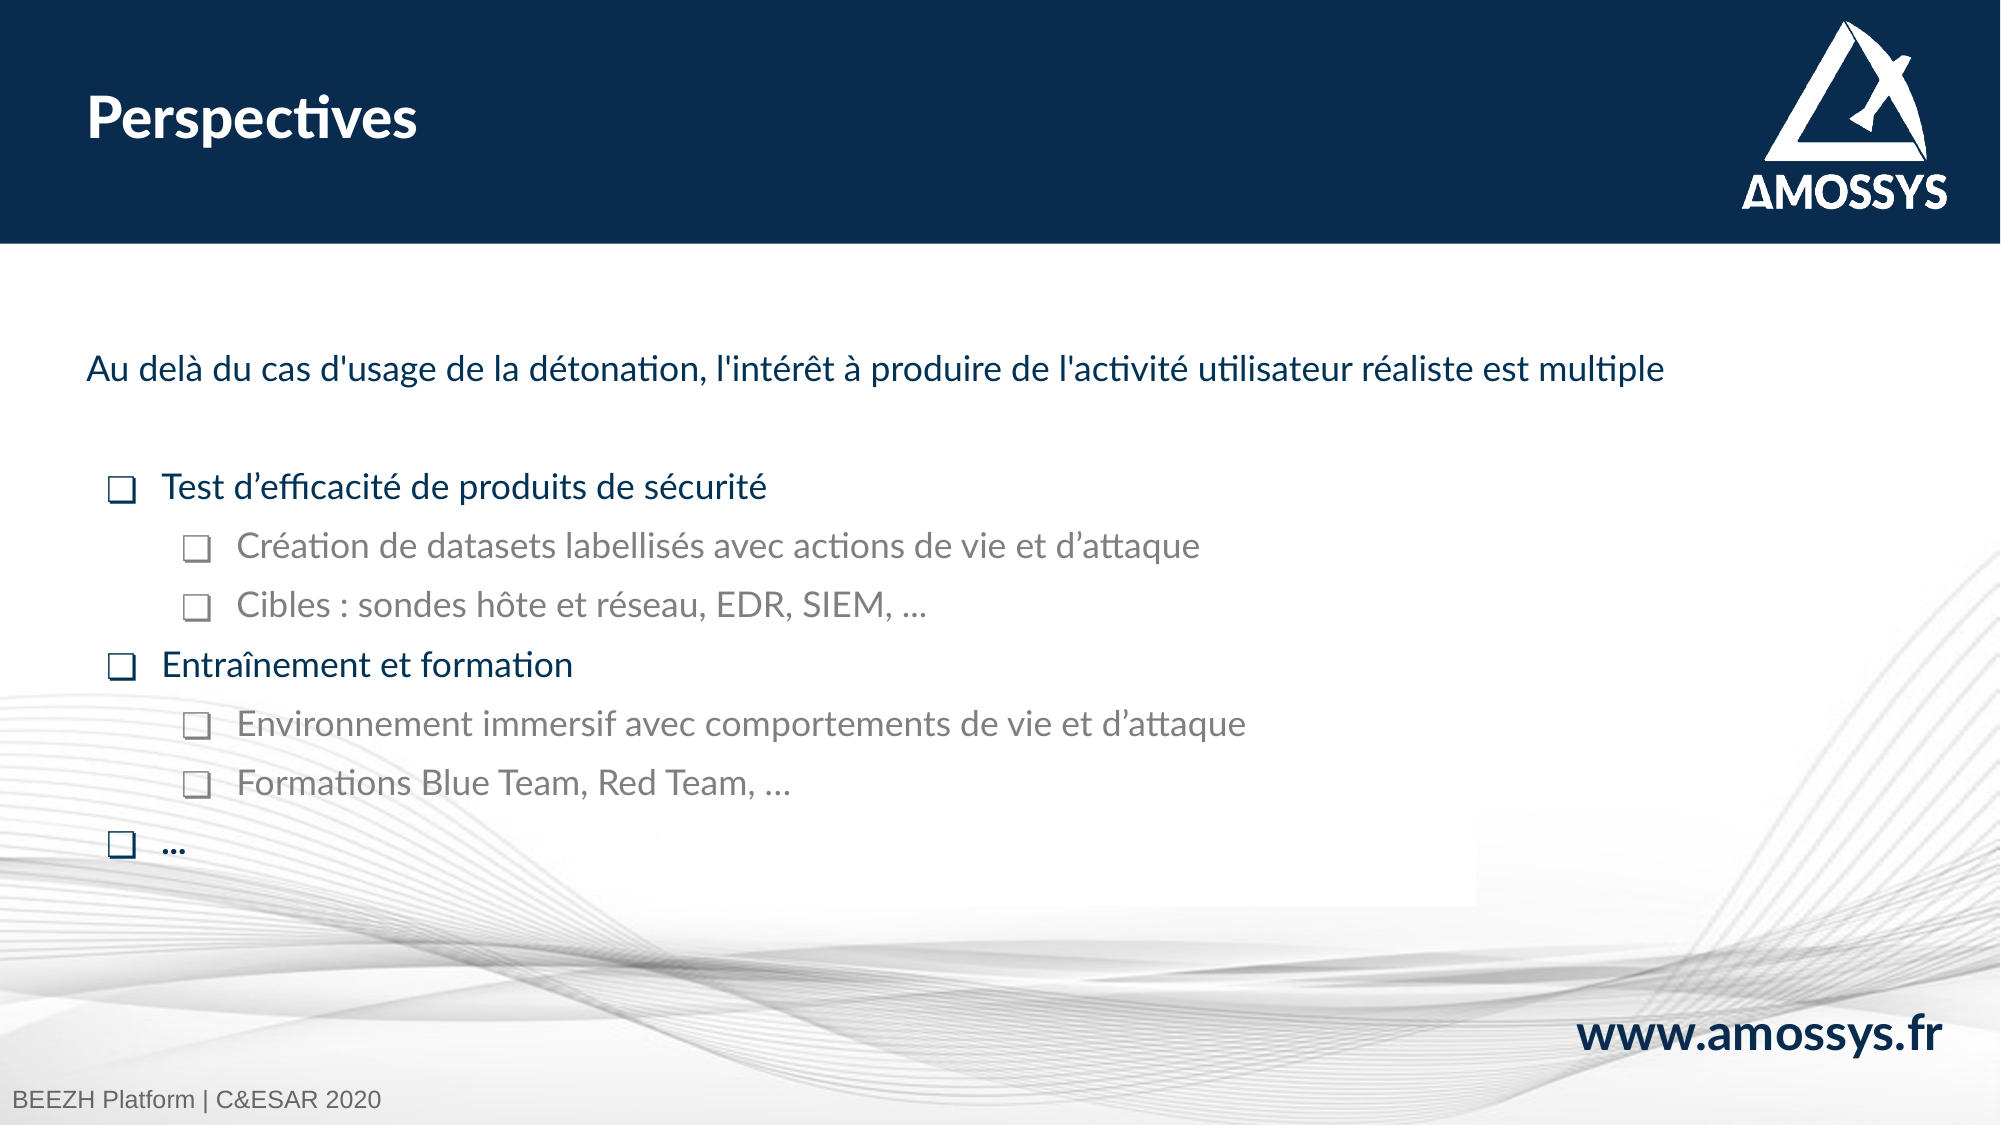

# Perspectives
Au delà du cas d'usage de la détonation, l'intérêt à produire de l'activité utilisateur réaliste est multiple

Test d’efficacité de produits de sécurité
Création de datasets labellisés avec actions de vie et d’attaque
Cibles : sondes hôte et réseau, EDR, SIEM, ...
Entraînement et formation
Environnement immersif avec comportements de vie et d’attaque
Formations Blue Team, Red Team, …
...